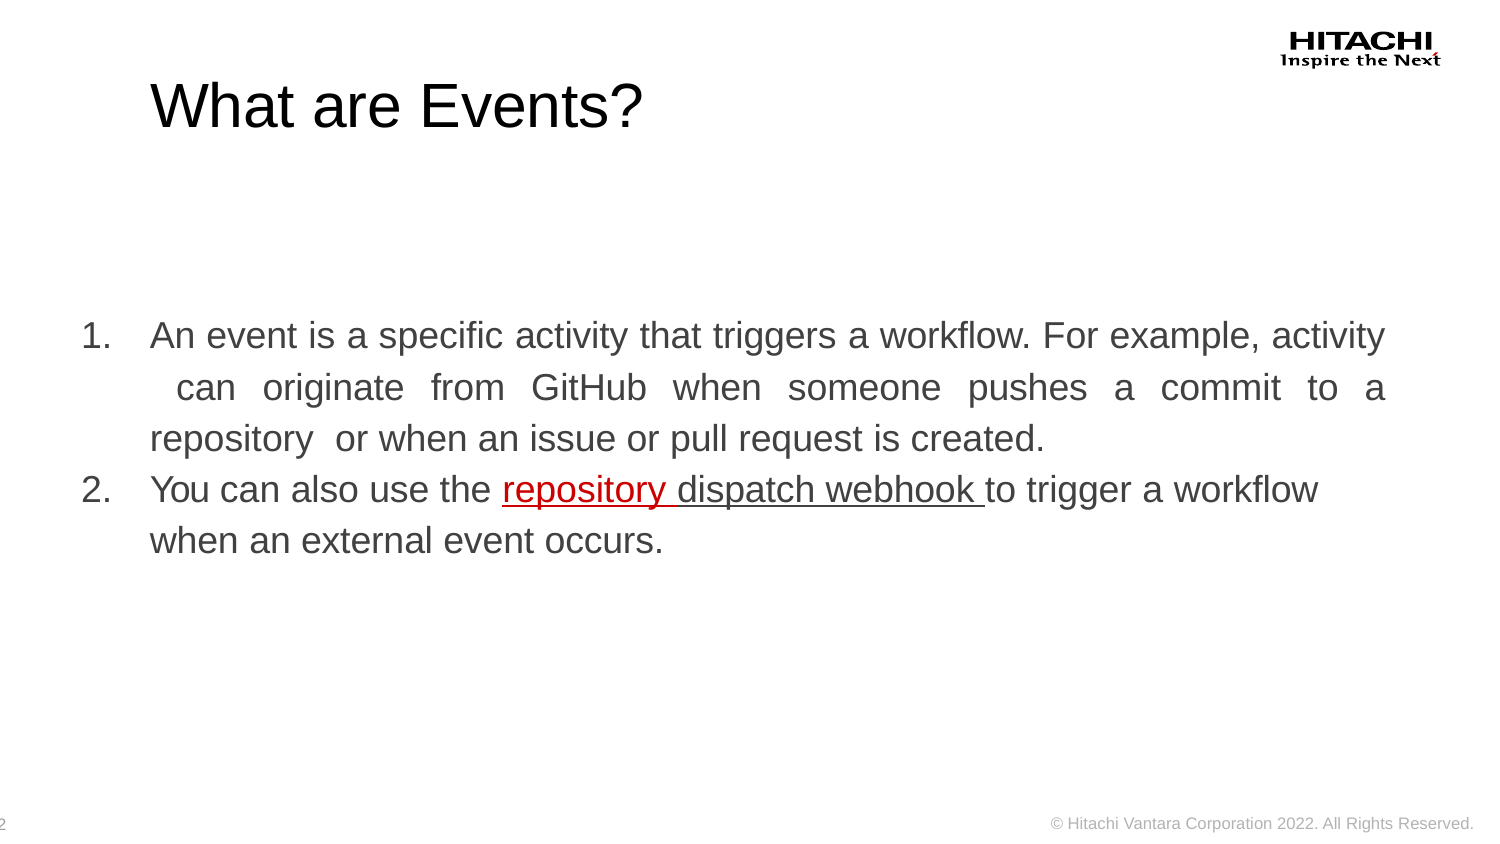

# What are Events?
An event is a specific activity that triggers a workflow. For example, activity  can originate from GitHub when someone pushes a commit to a repository  or when an issue or pull request is created.
You can also use the repository dispatch webhook to trigger a workflow  when an external event occurs.